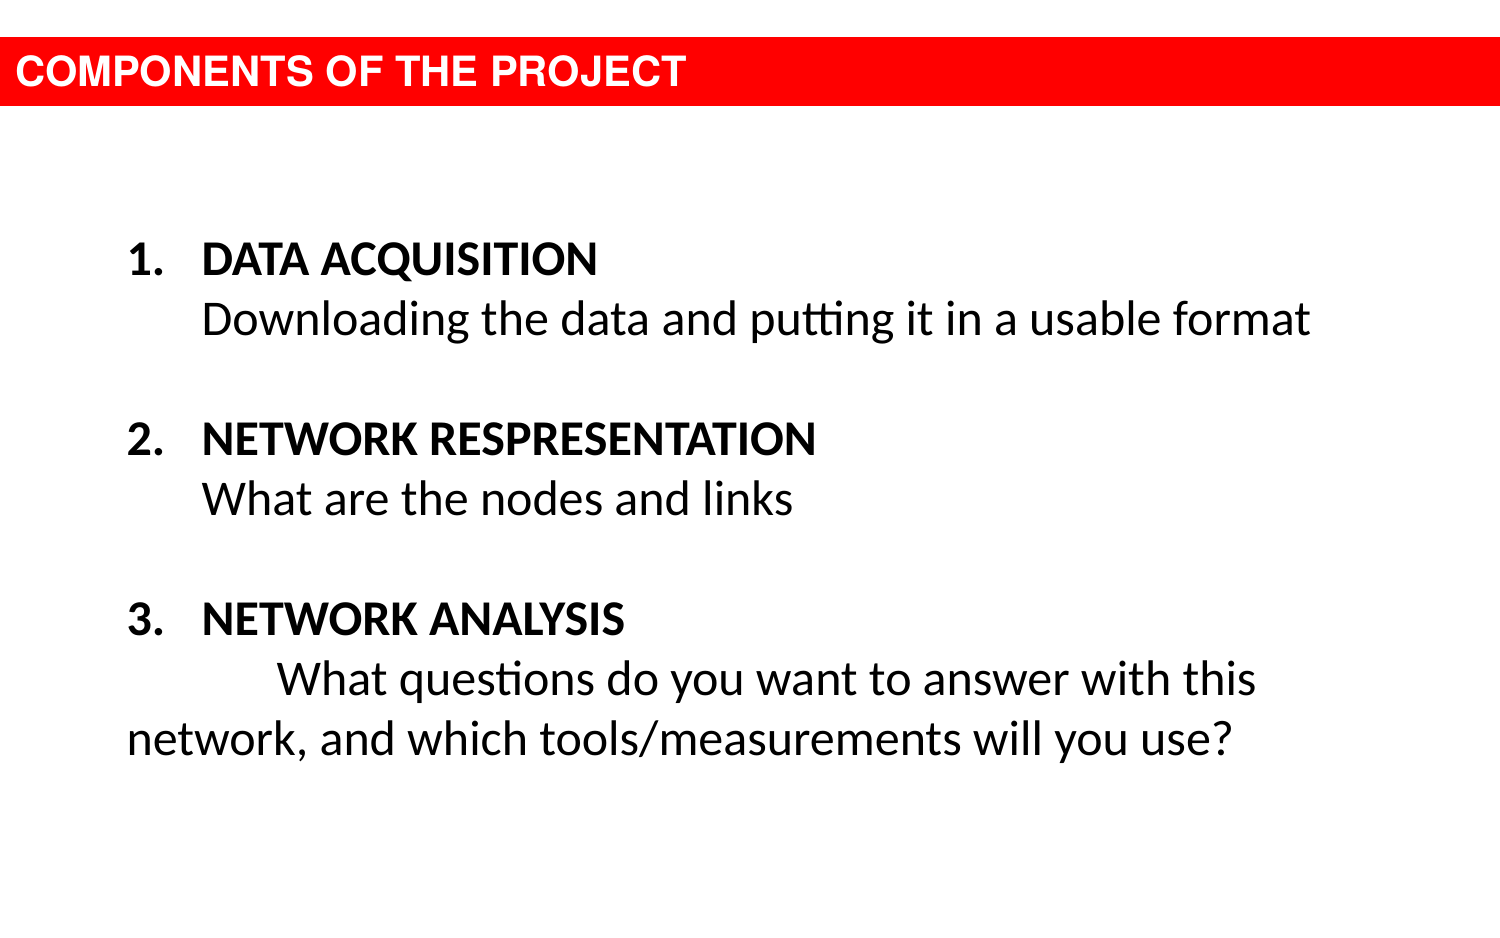

COMPONENTS OF THE PROJECT
DATA ACQUISITION
Downloading the data and putting it in a usable format

NETWORK RESPRESENTATION
What are the nodes and links

NETWORK ANALYSIS
	What questions do you want to answer with this 	network, and which tools/measurements will you use?